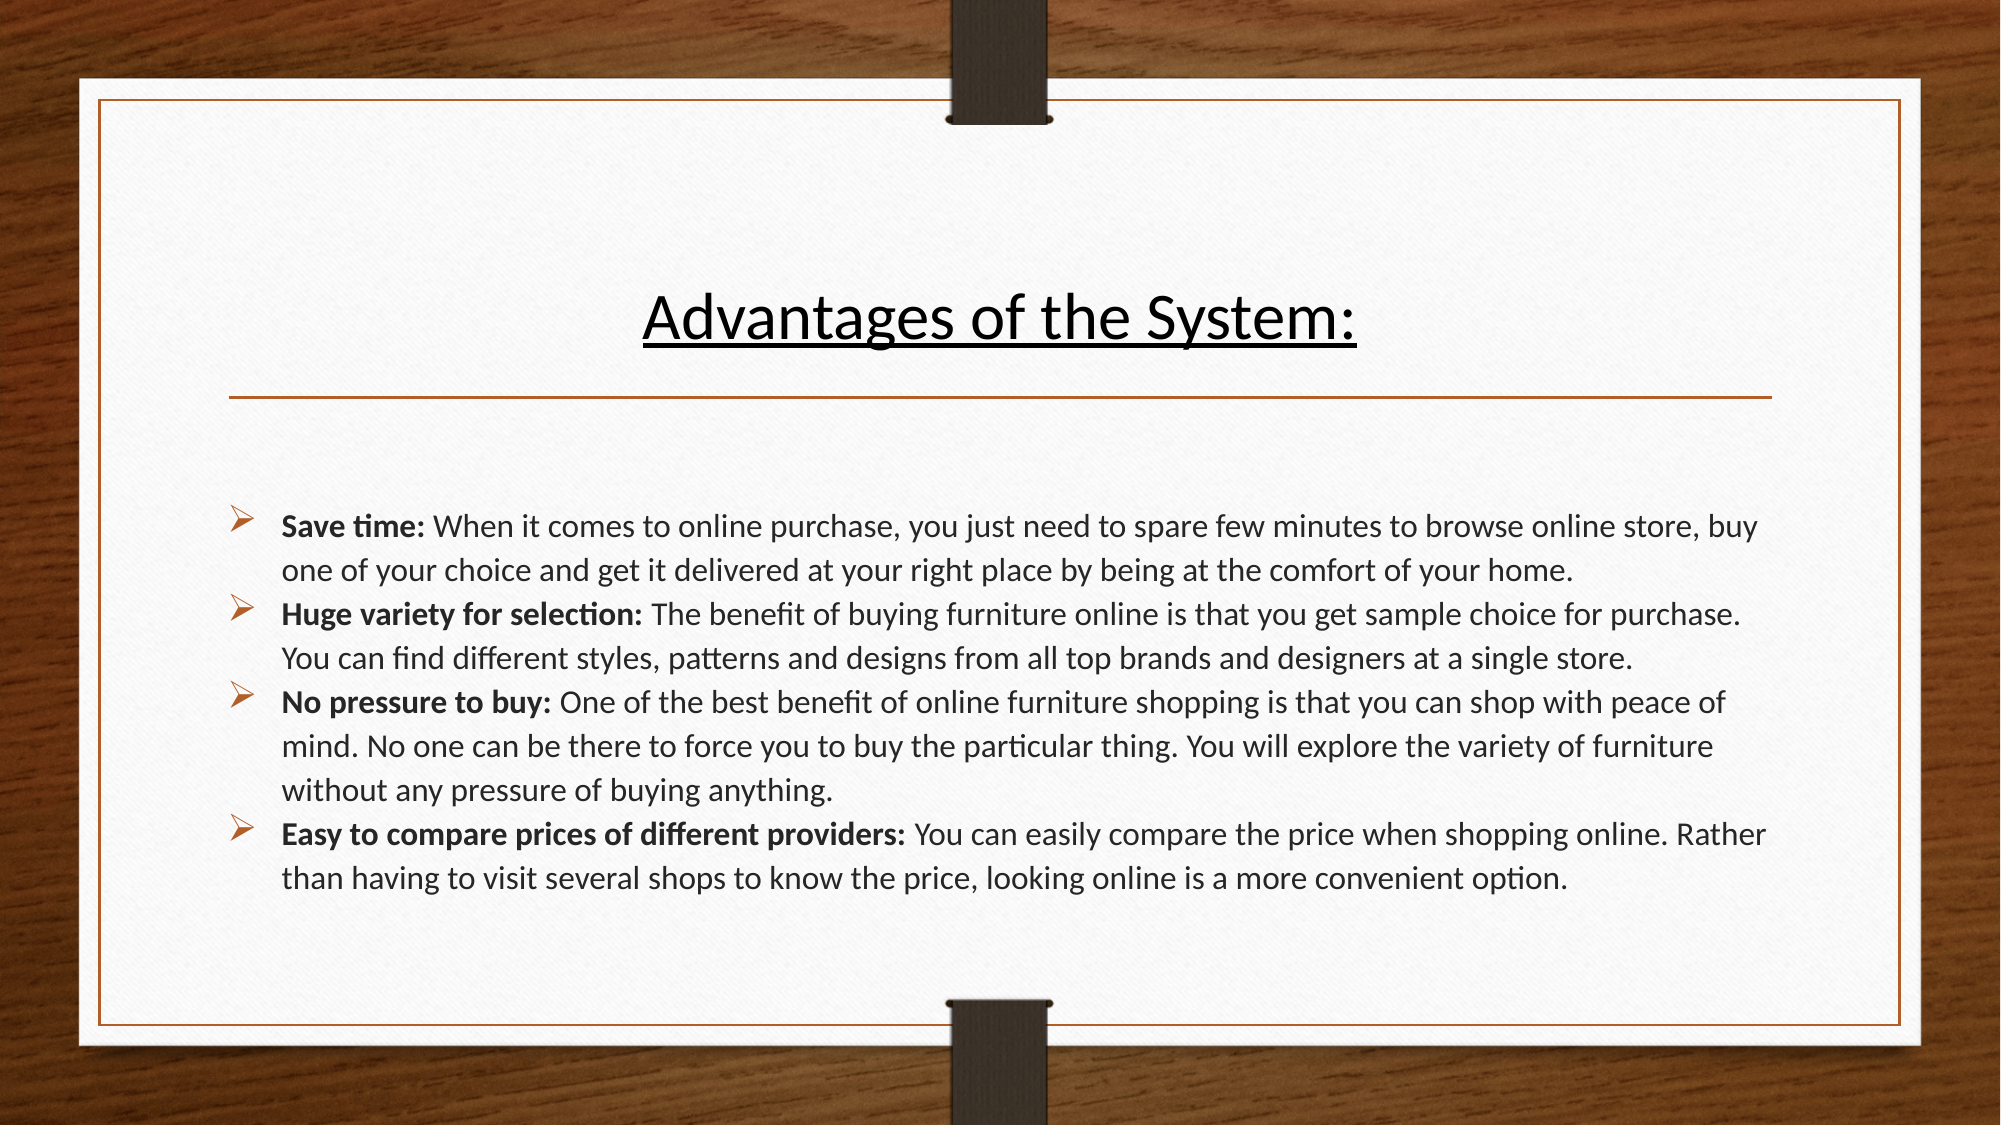

# Advantages of the System:

Save time: When it comes to online purchase, you just need to spare few minutes to browse online store, buy one of your choice and get it delivered at your right place by being at the comfort of your home.
Huge variety for selection: The benefit of buying furniture online is that you get sample choice for purchase. You can find different styles, patterns and designs from all top brands and designers at a single store.
No pressure to buy: One of the best benefit of online furniture shopping is that you can shop with peace of mind. No one can be there to force you to buy the particular thing. You will explore the variety of furniture without any pressure of buying anything.
Easy to compare prices of different providers: You can easily compare the price when shopping online. Rather than having to visit several shops to know the price, looking online is a more convenient option.